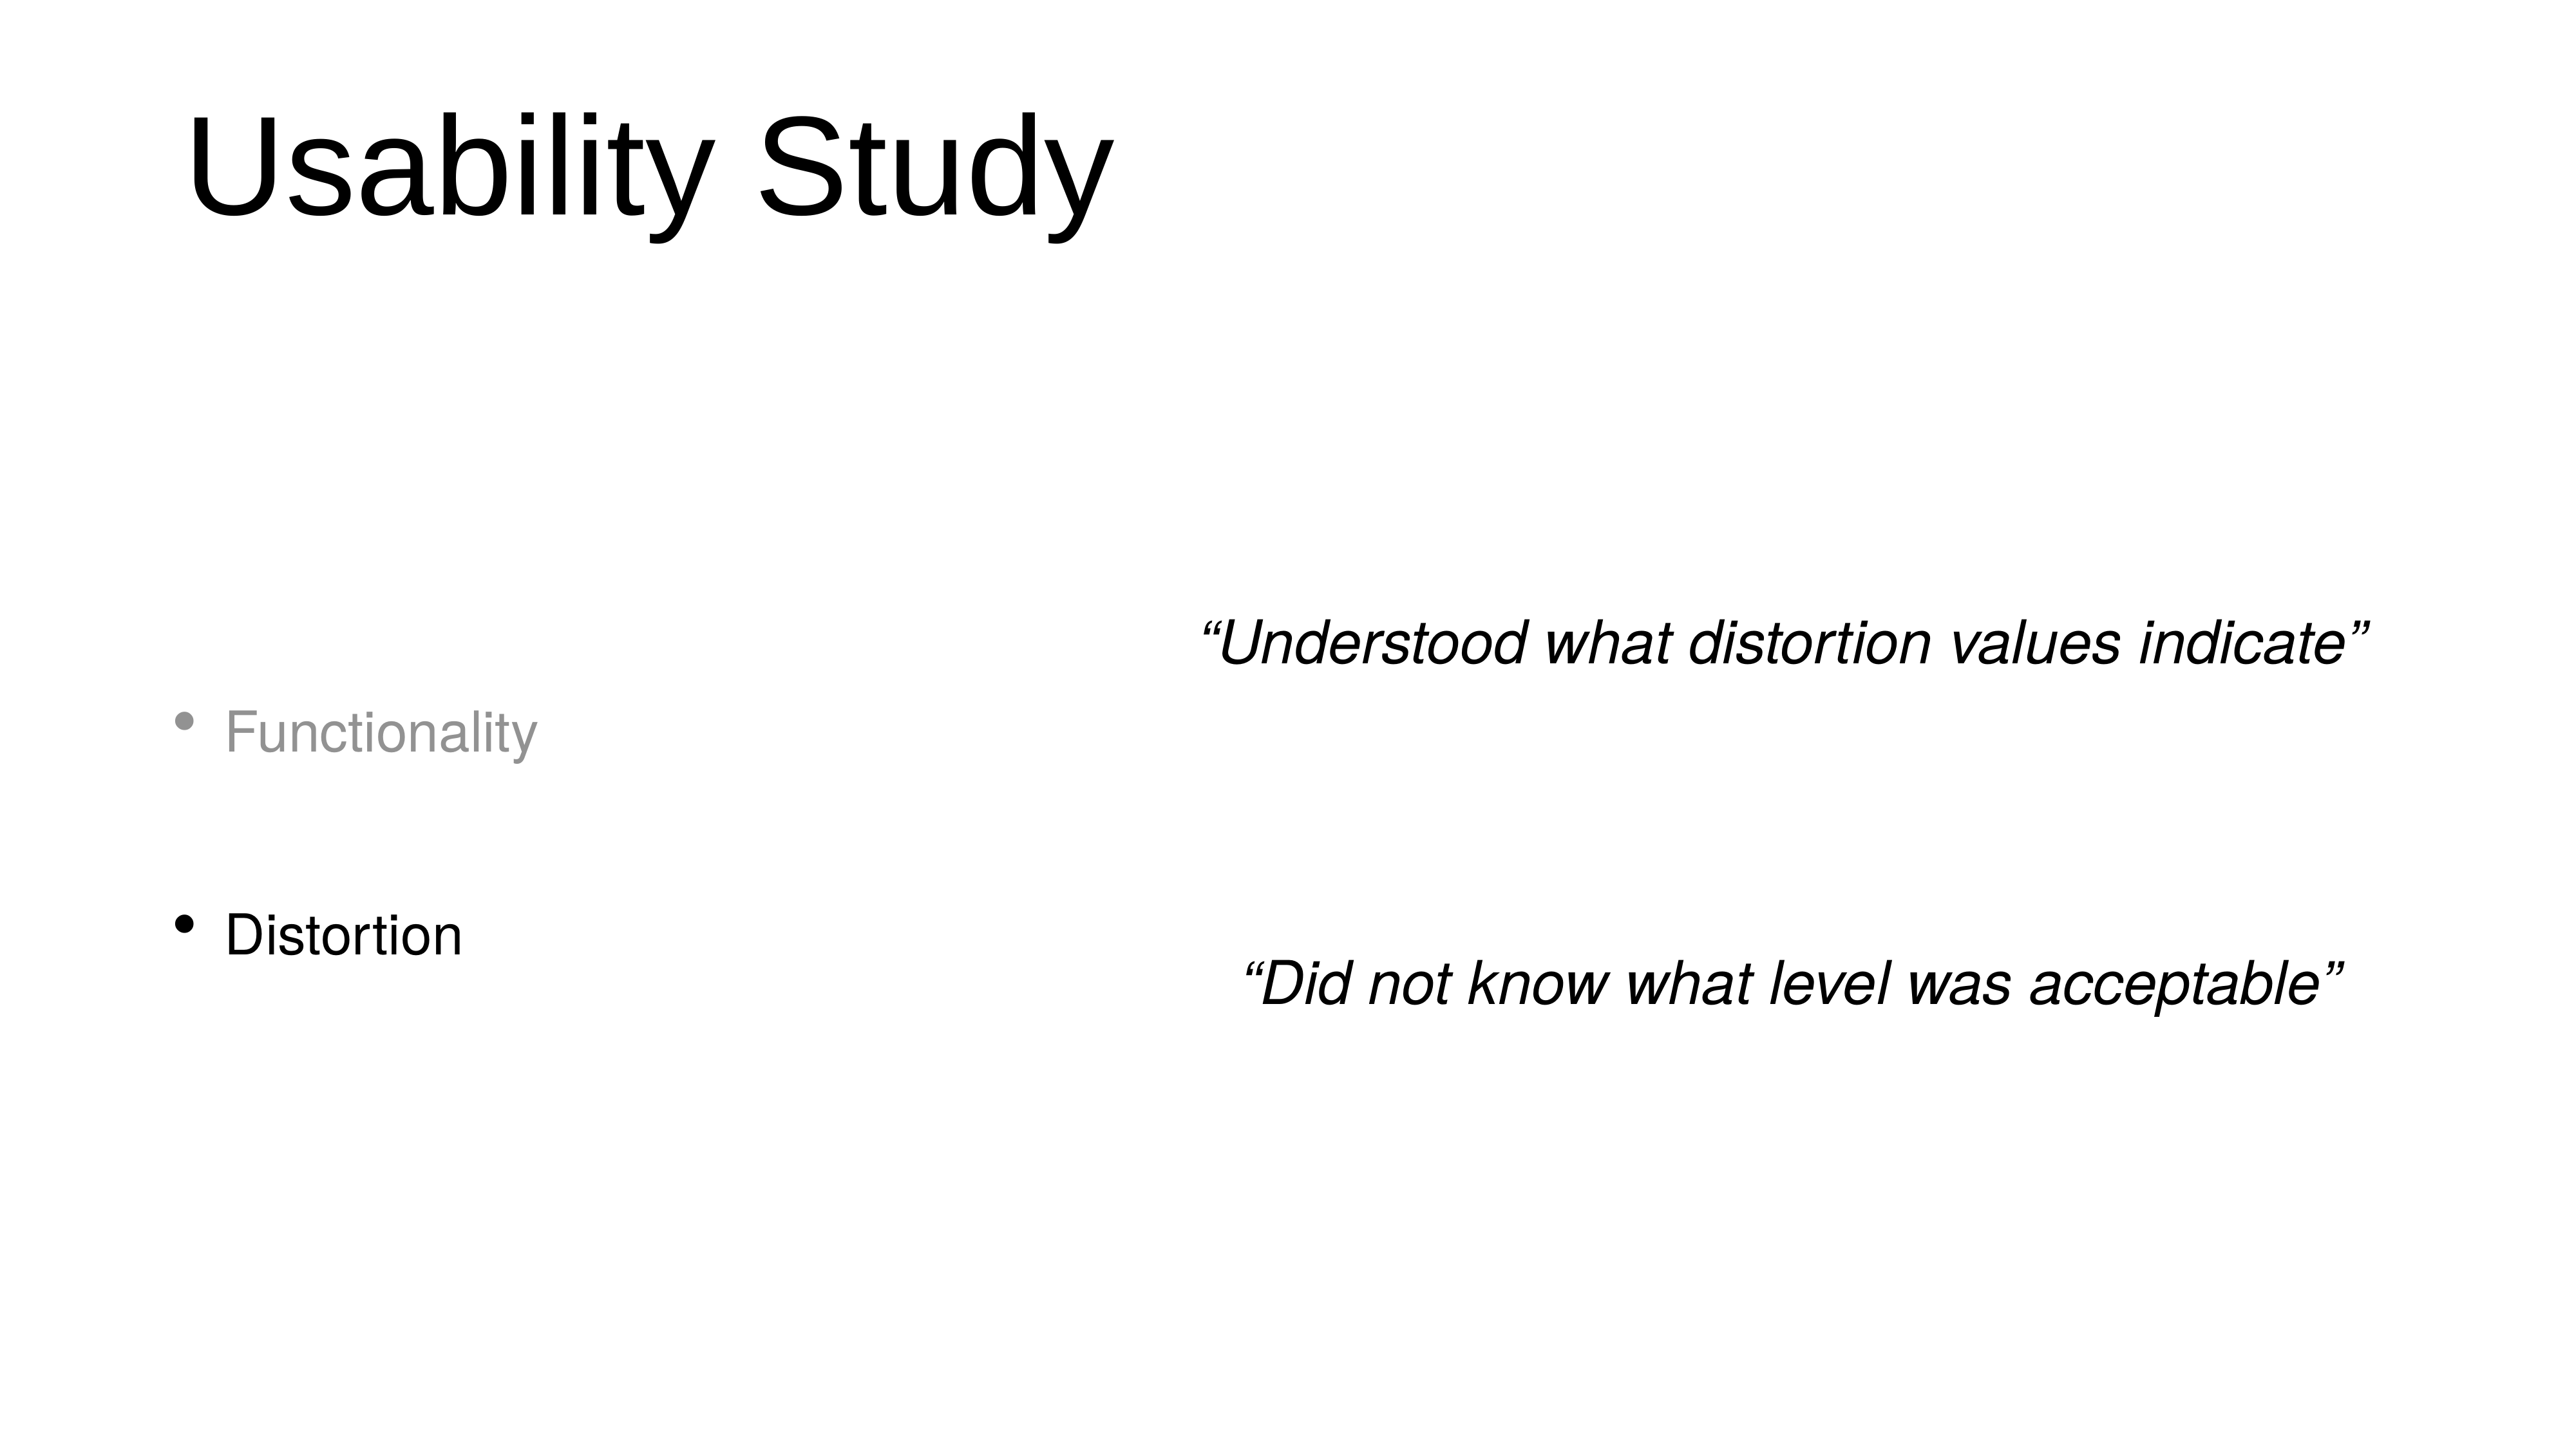

# Usability Study
Functionality
Distortion
“Understood what distortion values indicate”
 “Did not know what level was acceptable”